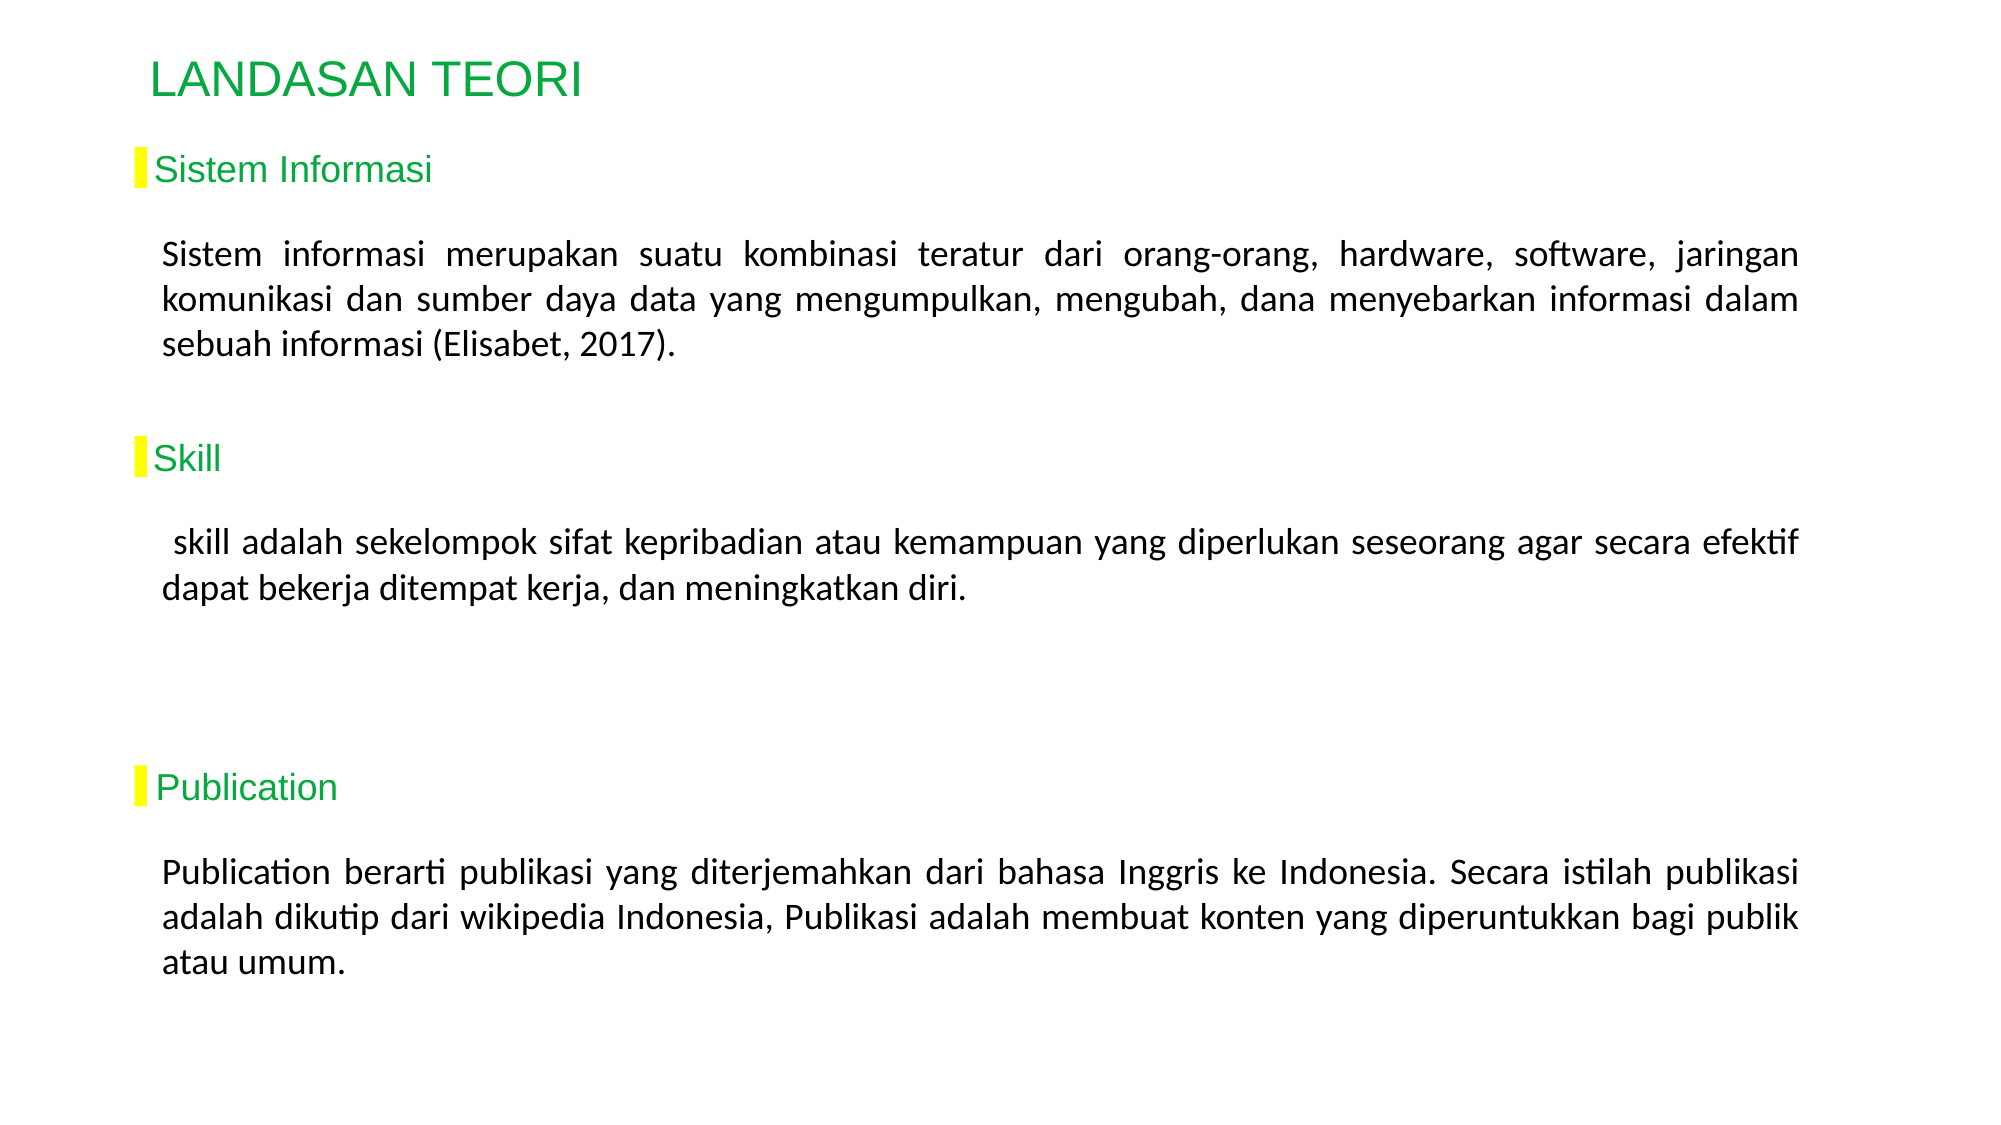

LANDASAN TEORI
Sistem Informasi

Sistem informasi merupakan suatu kombinasi teratur dari orang-orang, hardware, software, jaringan komunikasi dan sumber daya data yang mengumpulkan, mengubah, dana menyebarkan informasi dalam sebuah informasi (Elisabet, 2017).
Skill

 skill adalah sekelompok sifat kepribadian atau kemampuan yang diperlukan seseorang agar secara efektif dapat bekerja ditempat kerja, dan meningkatkan diri.
Publication

Publication berarti publikasi yang diterjemahkan dari bahasa Inggris ke Indonesia. Secara istilah publikasi adalah dikutip dari wikipedia Indonesia, Publikasi adalah membuat konten yang diperuntukkan bagi publik atau umum.